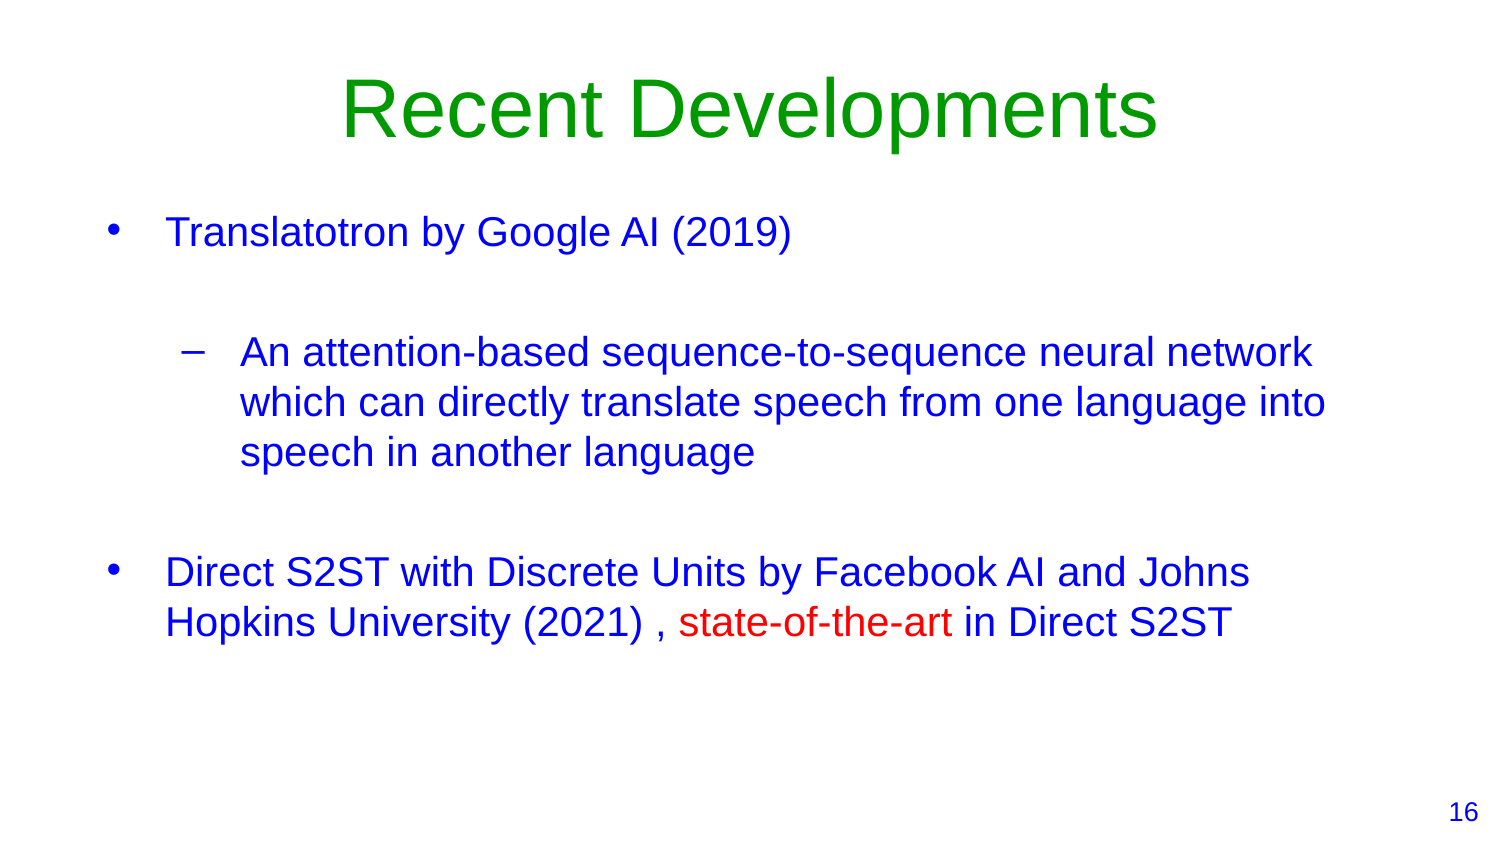

# Recent Developments
Translatotron by Google AI (2019)

An attention-based sequence-to-sequence neural network which can directly translate speech from one language into speech in another language

Direct S2ST with Discrete Units by Facebook AI and Johns Hopkins University (2021) , state-of-the-art in Direct S2ST
16